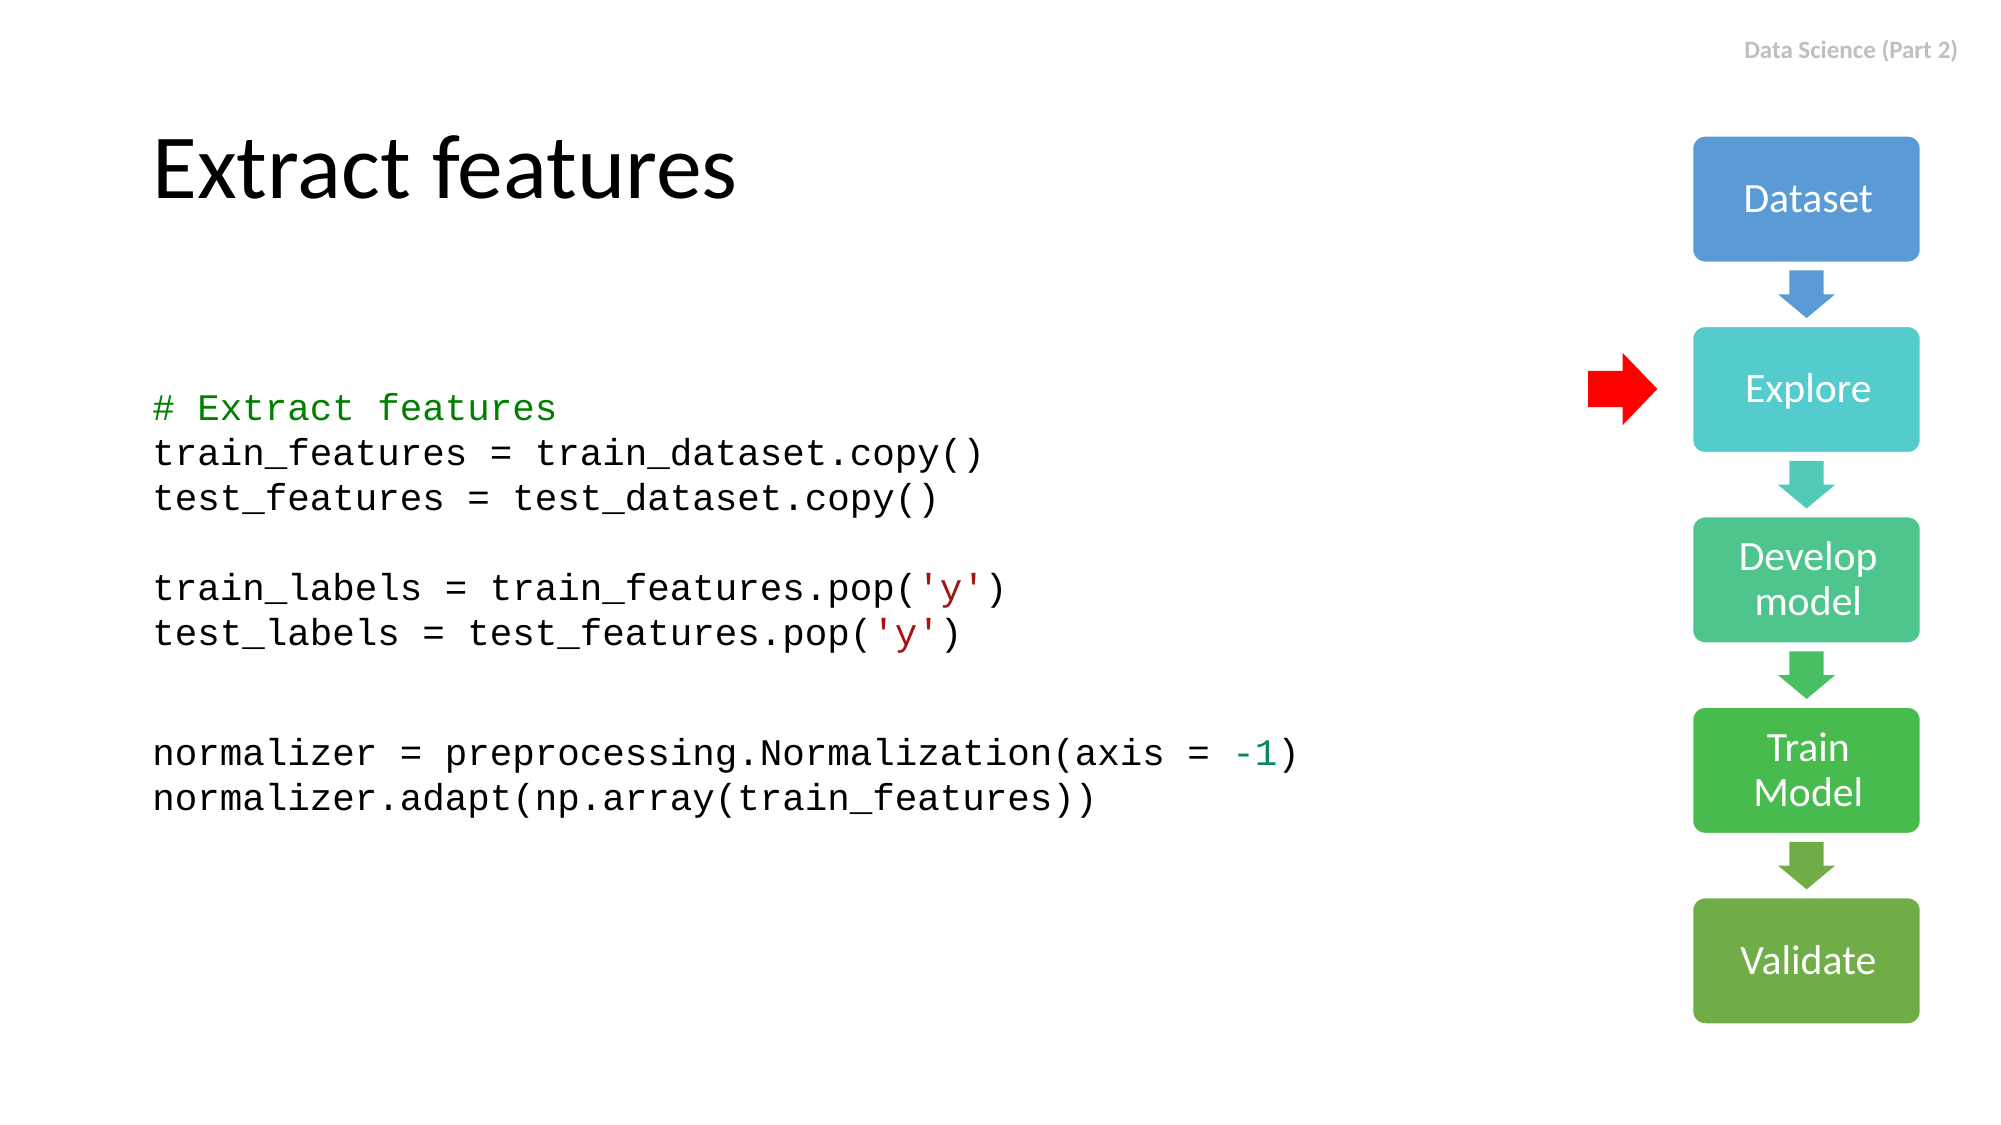

# Extract features
Dataset

Explore

Develop model

Train Model

Validate

# Extract features
train_features = train_dataset.copy()
test_features = test_dataset.copy()
train_labels = train_features.pop('y')
test_labels = test_features.pop('y')
normalizer = preprocessing.Normalization(axis = -1)
normalizer.adapt(np.array(train_features))